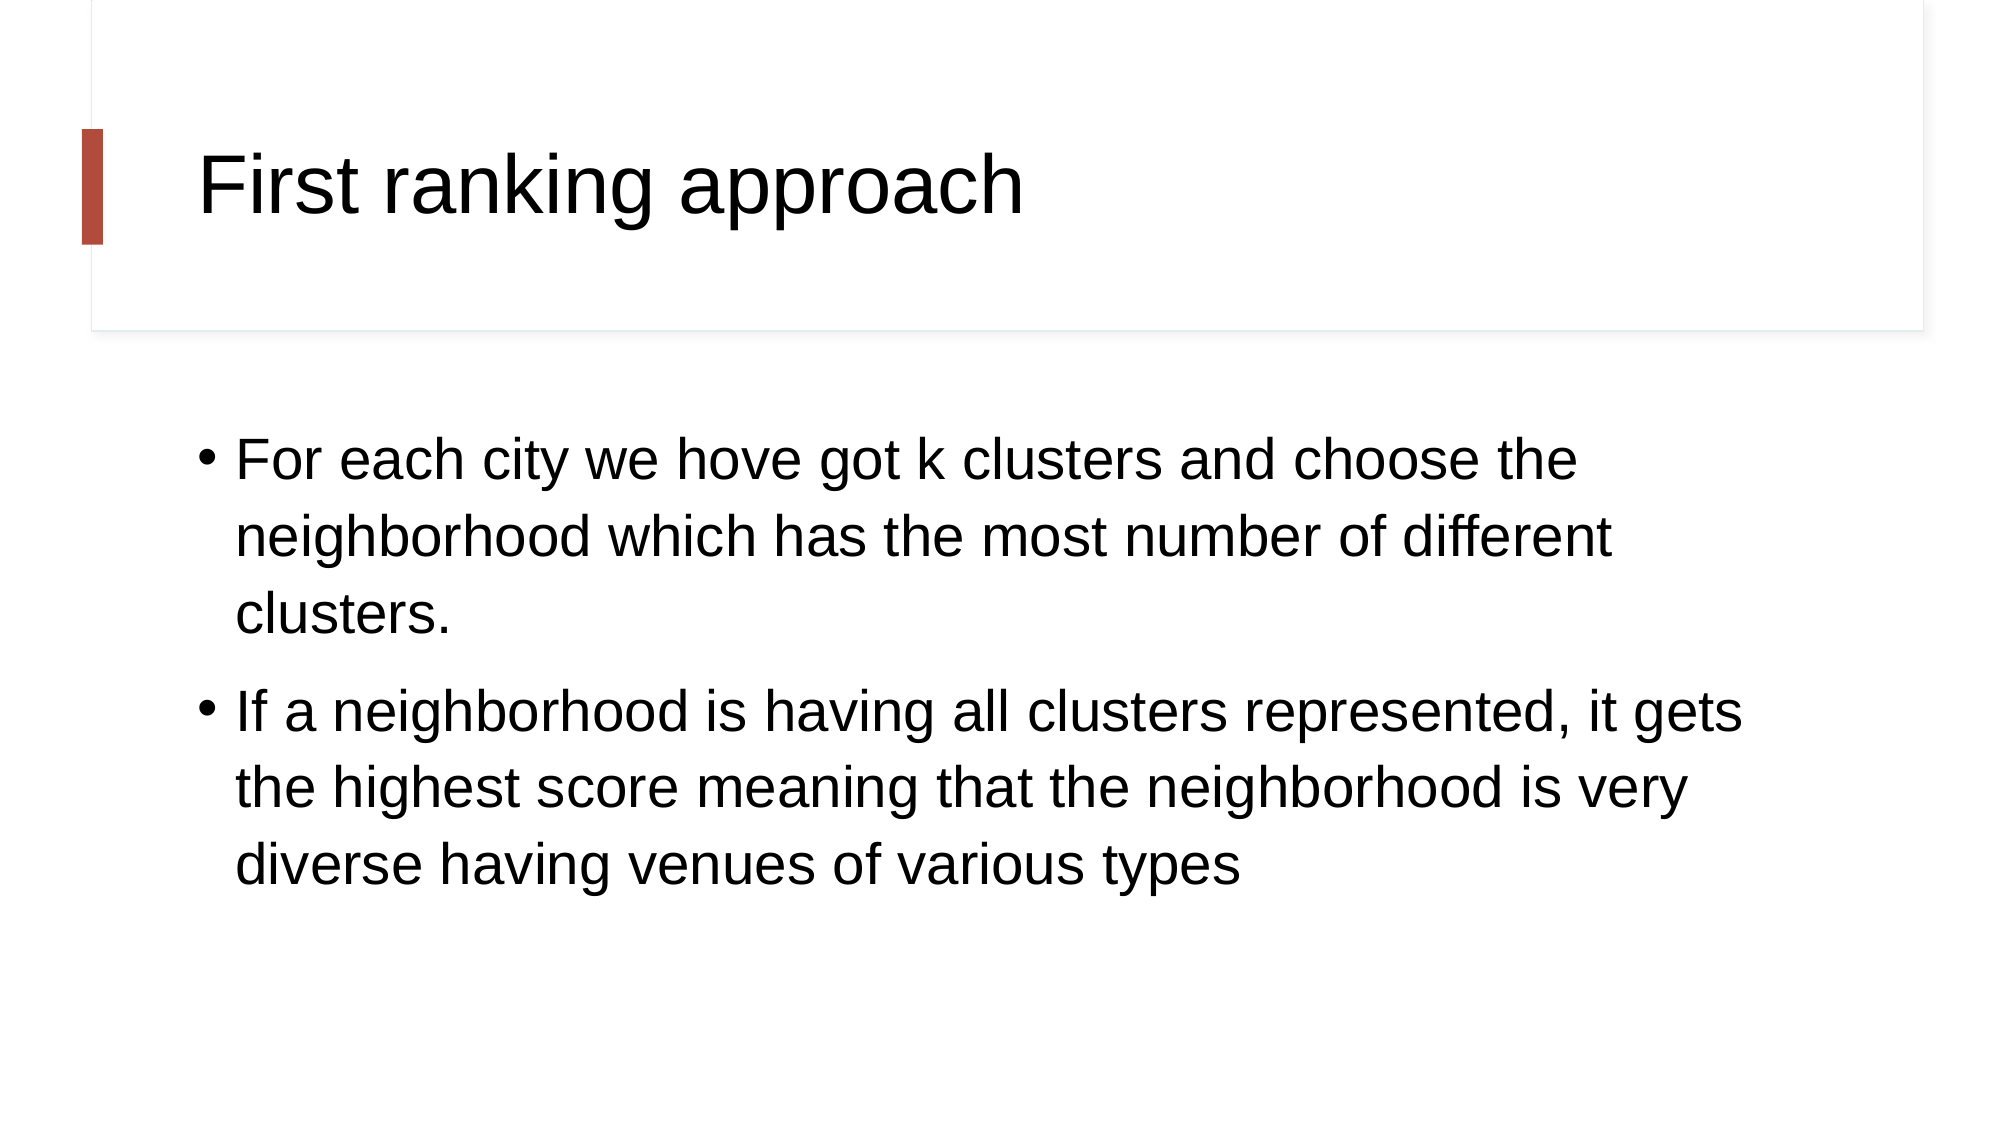

# First ranking approach
For each city we hove got k clusters and choose the neighborhood which has the most number of different clusters.
If a neighborhood is having all clusters represented, it gets the highest score meaning that the neighborhood is very diverse having venues of various types